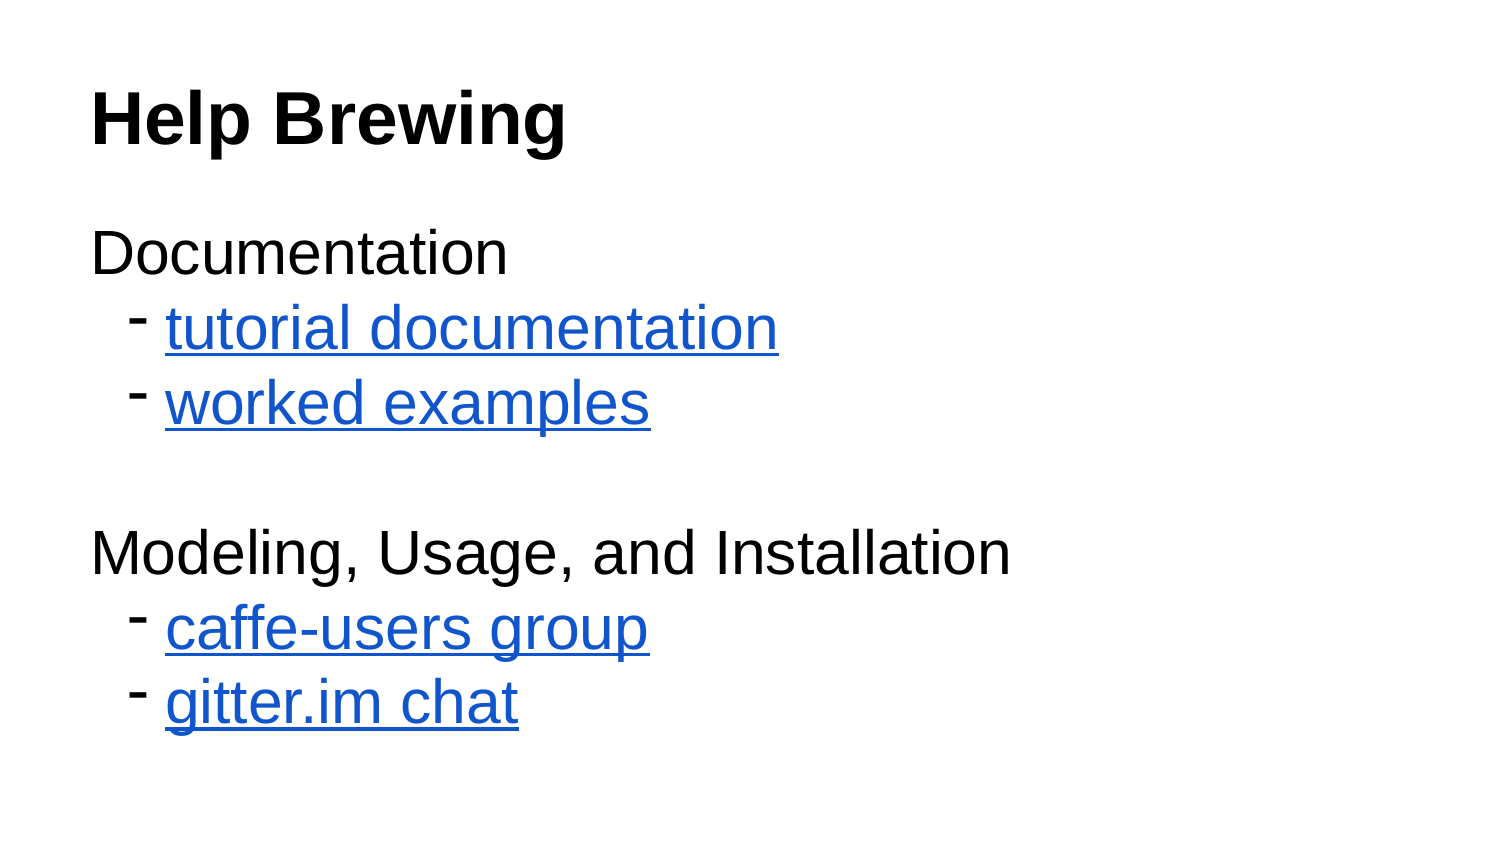

# Help Brewing
Documentation
tutorial documentation
worked examples

Modeling, Usage, and Installation
caffe-users group
gitter.im chat